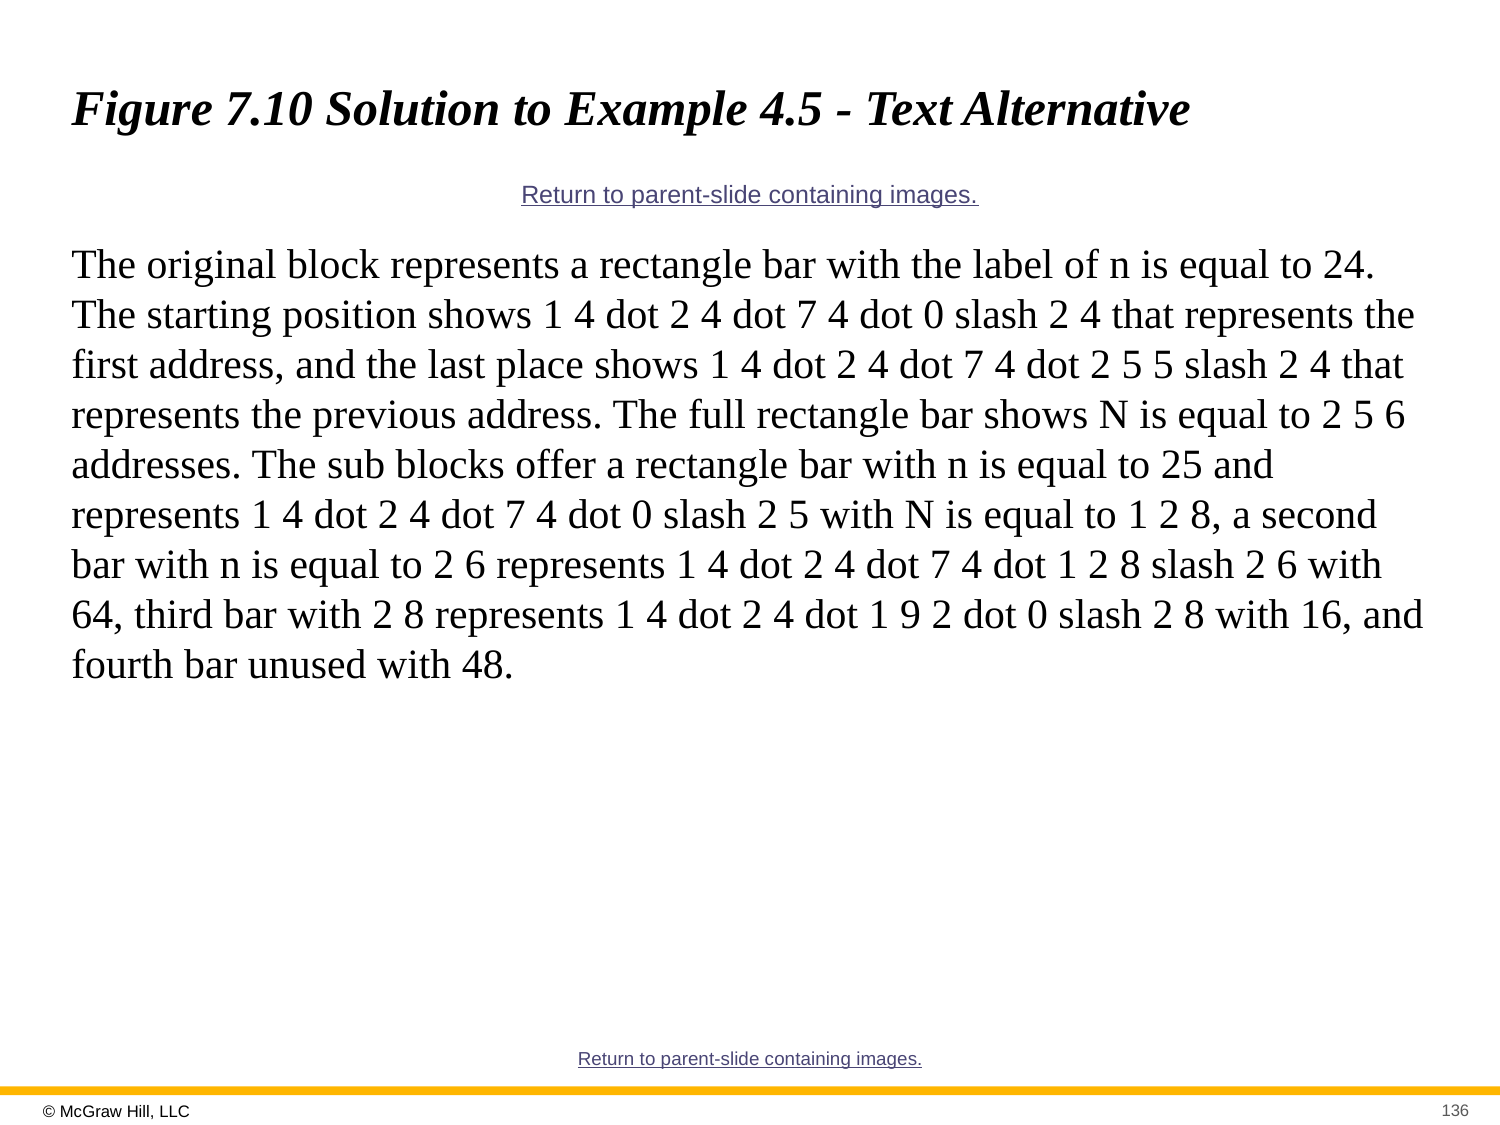

# Figure 7.10 Solution to Example 4.5 - Text Alternative
Return to parent-slide containing images.
The original block represents a rectangle bar with the label of n is equal to 24. The starting position shows 1 4 dot 2 4 dot 7 4 dot 0 slash 2 4 that represents the first address, and the last place shows 1 4 dot 2 4 dot 7 4 dot 2 5 5 slash 2 4 that represents the previous address. The full rectangle bar shows N is equal to 2 5 6 addresses. The sub blocks offer a rectangle bar with n is equal to 25 and represents 1 4 dot 2 4 dot 7 4 dot 0 slash 2 5 with N is equal to 1 2 8, a second bar with n is equal to 2 6 represents 1 4 dot 2 4 dot 7 4 dot 1 2 8 slash 2 6 with 64, third bar with 2 8 represents 1 4 dot 2 4 dot 1 9 2 dot 0 slash 2 8 with 16, and fourth bar unused with 48.
Return to parent-slide containing images.
136